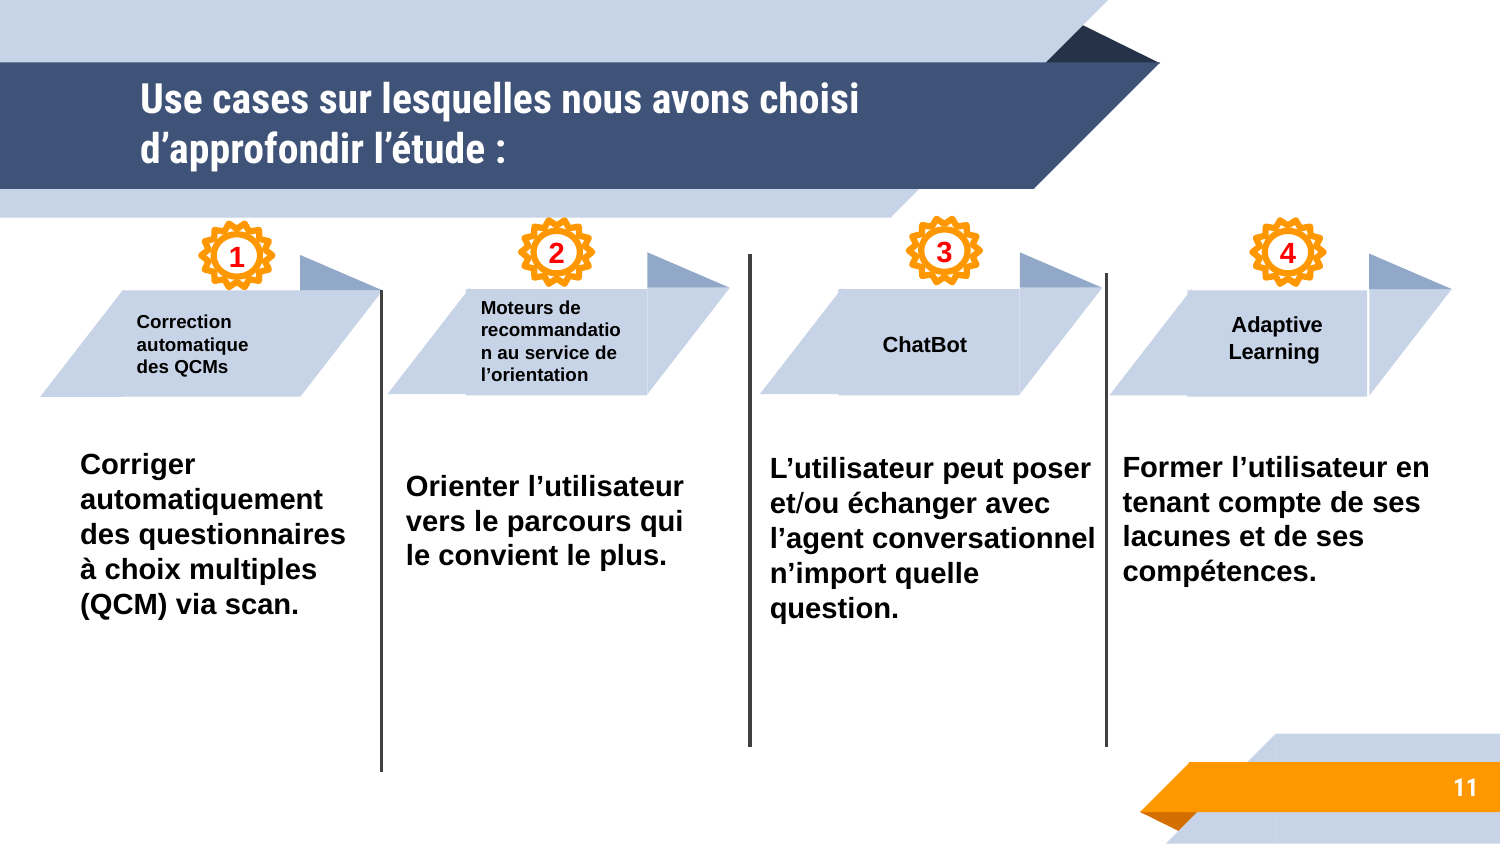

# Use cases sur lesquelles nous avons choisi d’approfondir l’étude :

3

4

2

1

Moteurs de recommandation au service de l’orientation

ChatBot

Adaptive Learning

Correction automatique des QCMs

Corriger automatiquement des questionnaires à choix multiples (QCM) via scan.
Former l’utilisateur en tenant compte de ses lacunes et de ses compétences.

L’utilisateur peut poser et/ou échanger avec l’agent conversationnel n’import quelle question.

Orienter l’utilisateur vers le parcours qui le convient le plus.

11